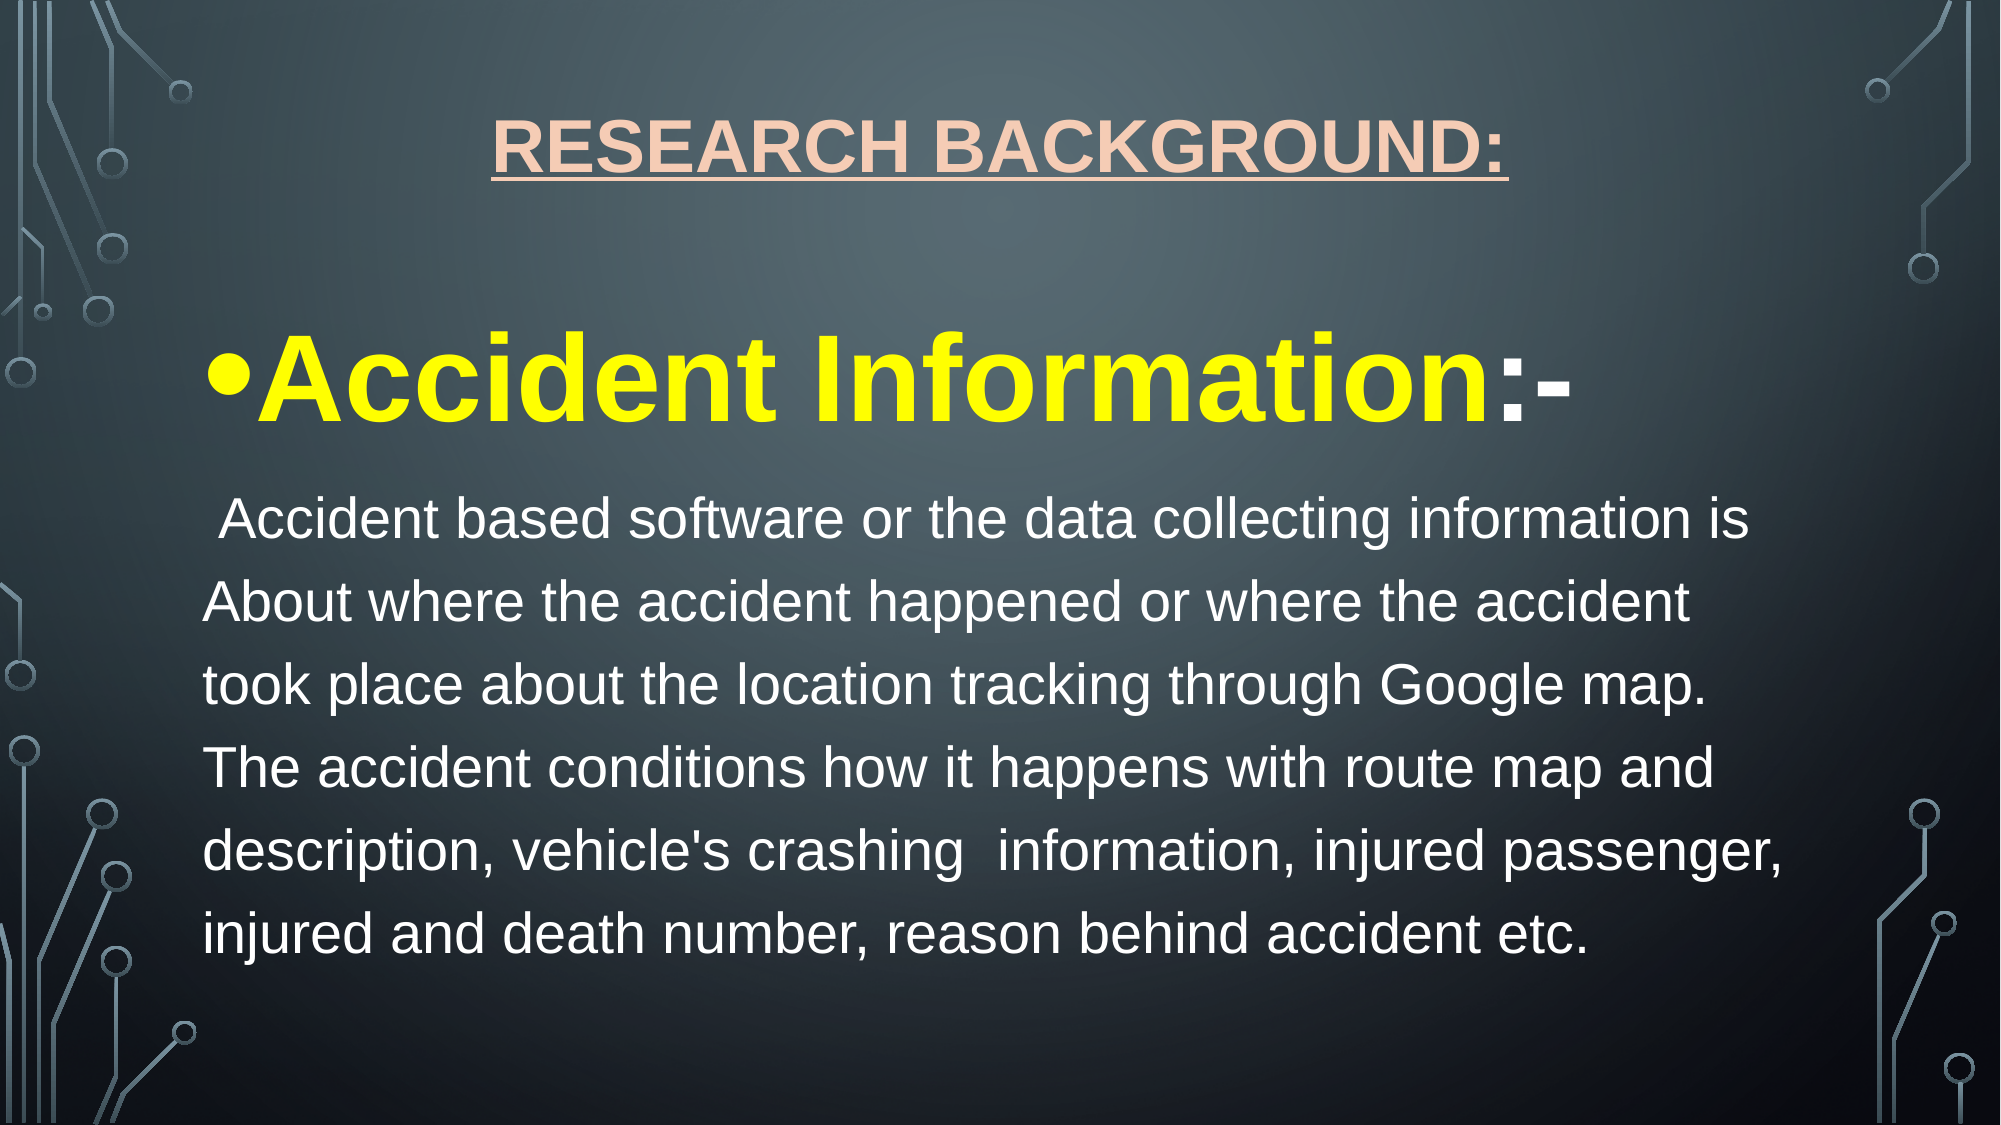

# Research BACKGROUND:
Accident Information:-
 Accident based software or the data collecting information is About where the accident happened or where the accident took place about the location tracking through Google map. The accident conditions how it happens with route map and description, vehicle's crashing  information, injured passenger, injured and death number, reason behind accident etc.